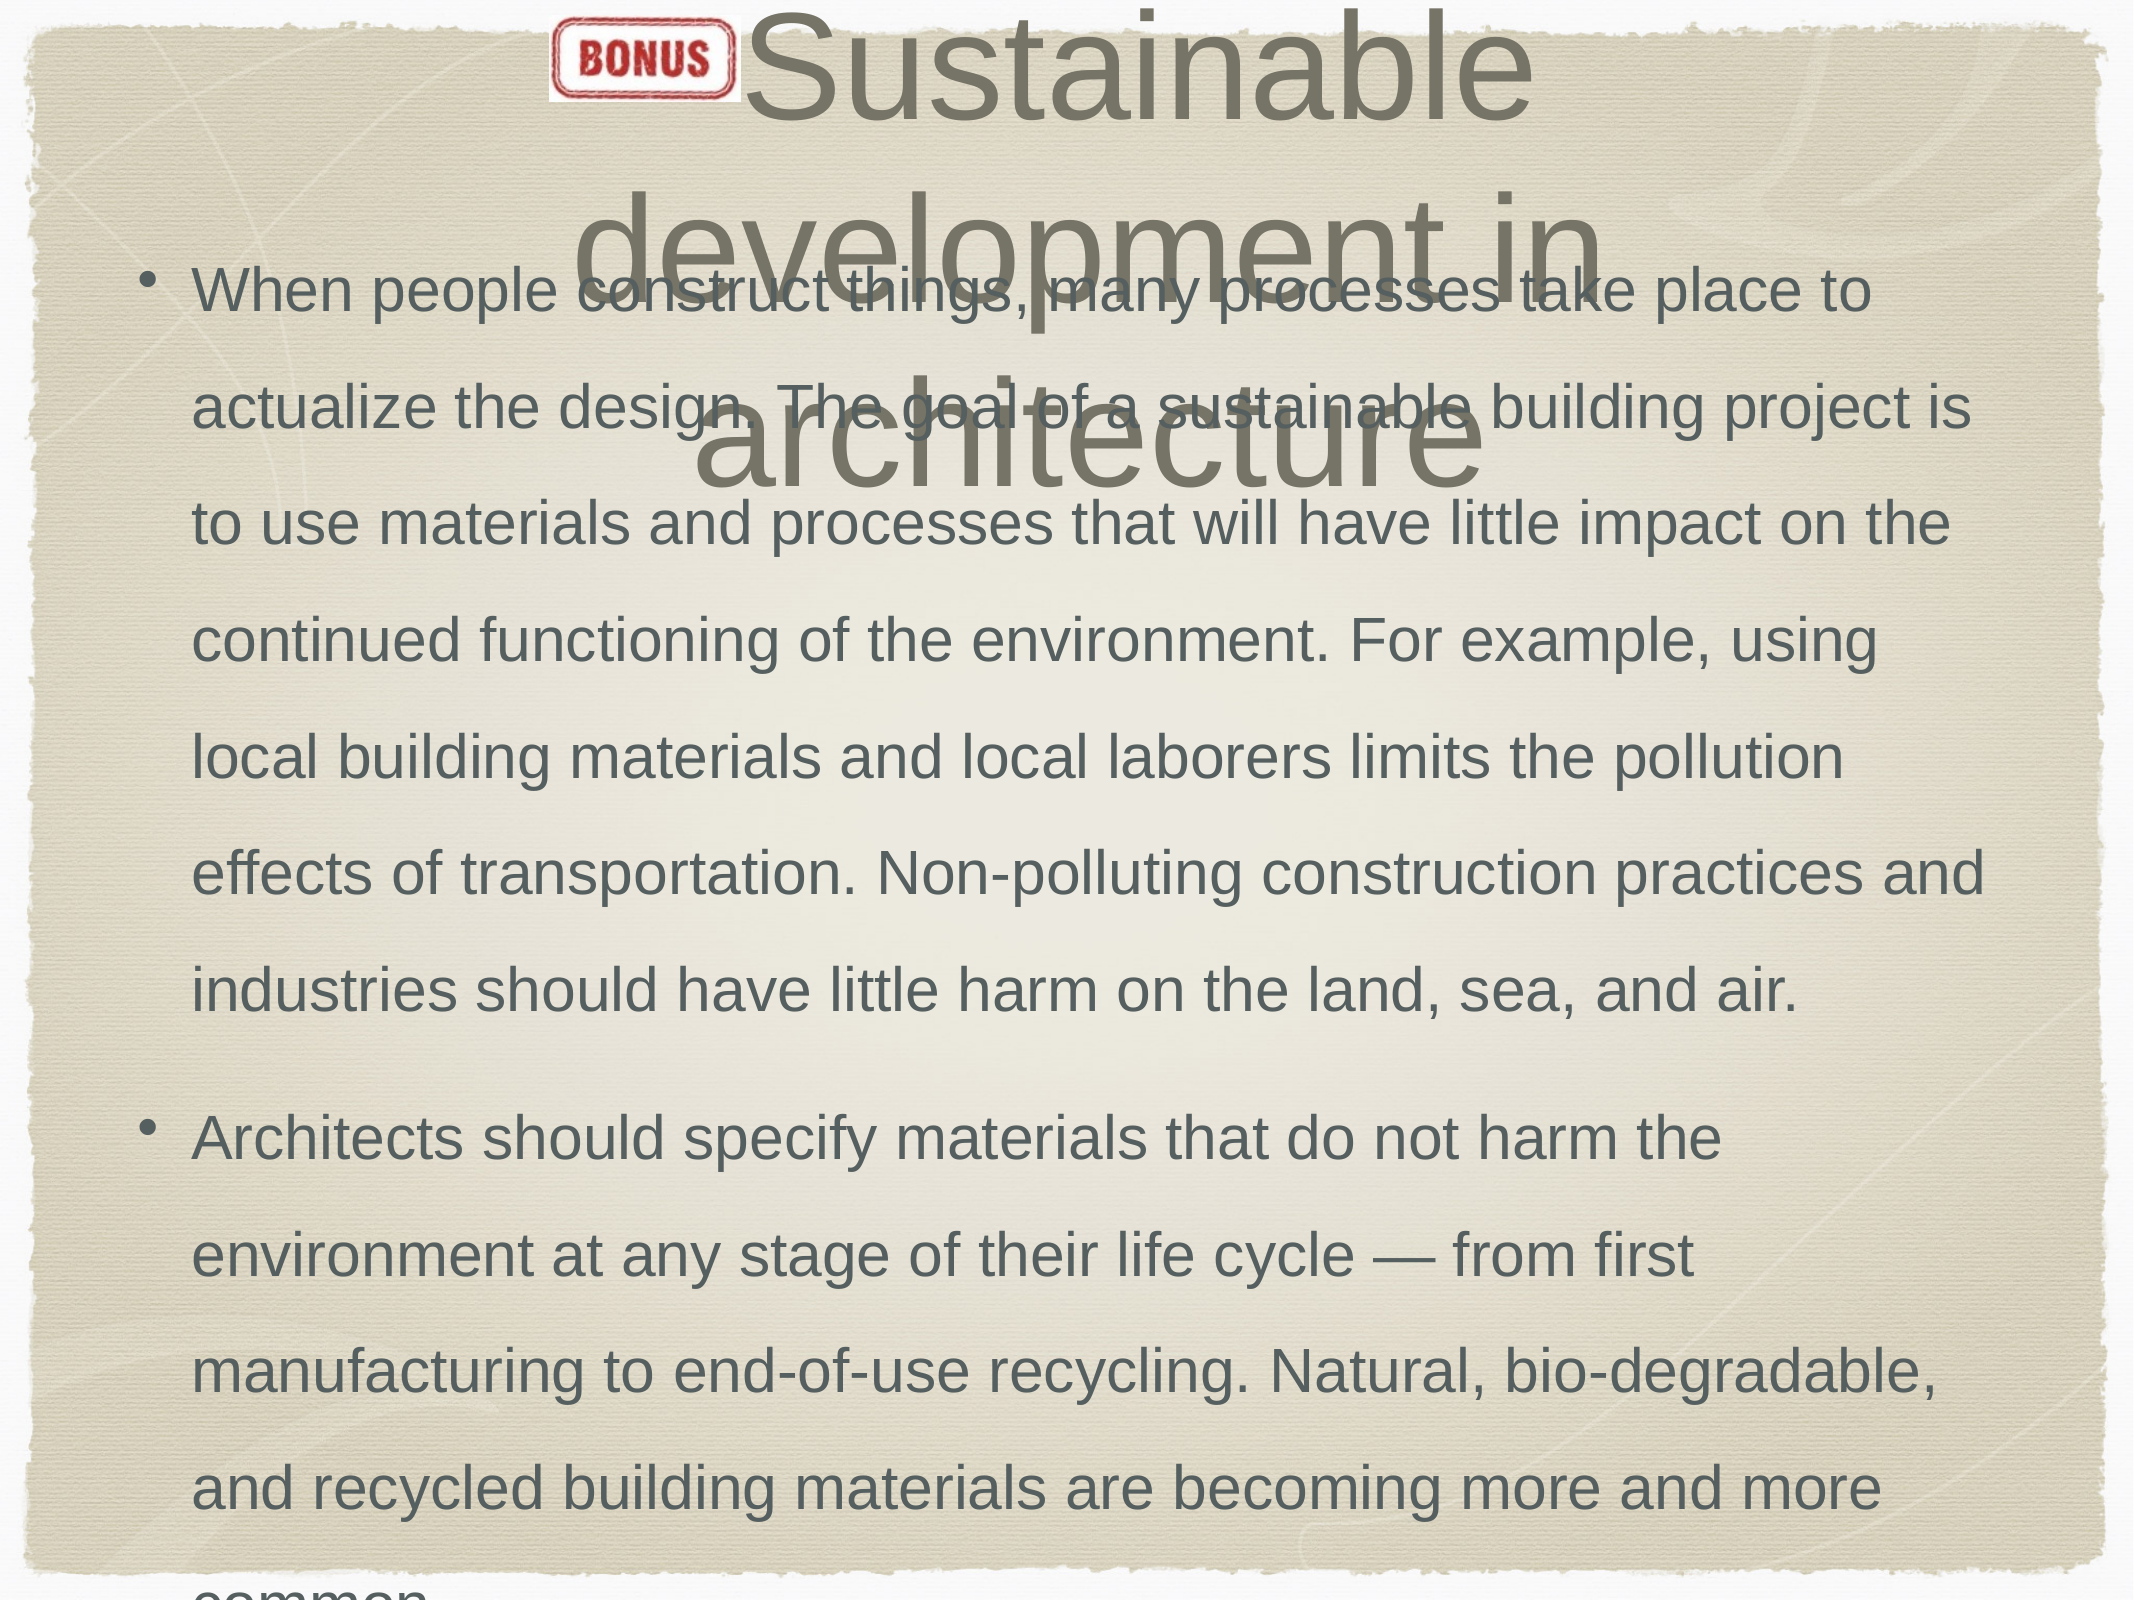

# Sustainable development in architecture
When people construct things, many processes take place to actualize the design. The goal of a sustainable building project is to use materials and processes that will have little impact on the continued functioning of the environment. For example, using local building materials and local laborers limits the pollution effects of transportation. Non-polluting construction practices and industries should have little harm on the land, sea, and air.
Architects should specify materials that do not harm the environment at any stage of their life cycle — from first manufacturing to end-of-use recycling. Natural, bio-degradable, and recycled building materials are becoming more and more common.